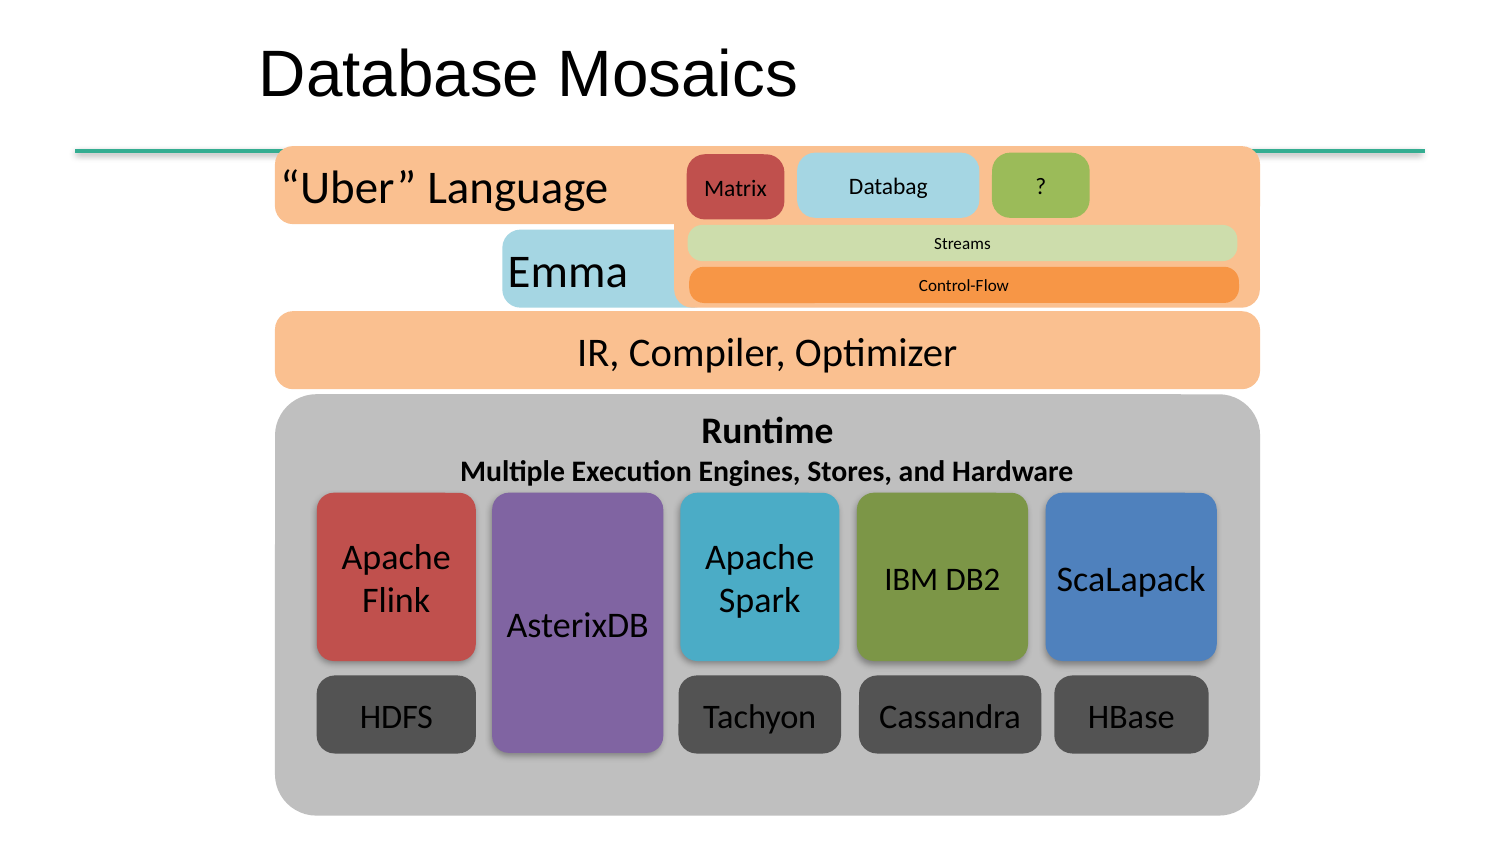

# Database Mosaics
“Uber” Language

Databag
?
Matrix
Streams
Emma
Control-Flow
IR, Compiler, Optimizer
Runtime
Multiple Execution Engines, Stores, and Hardware
Apache Flink
AsterixDB
Apache Spark
IBM DB2
ScaLapack
HDFS
Tachyon
Cassandra
HBase